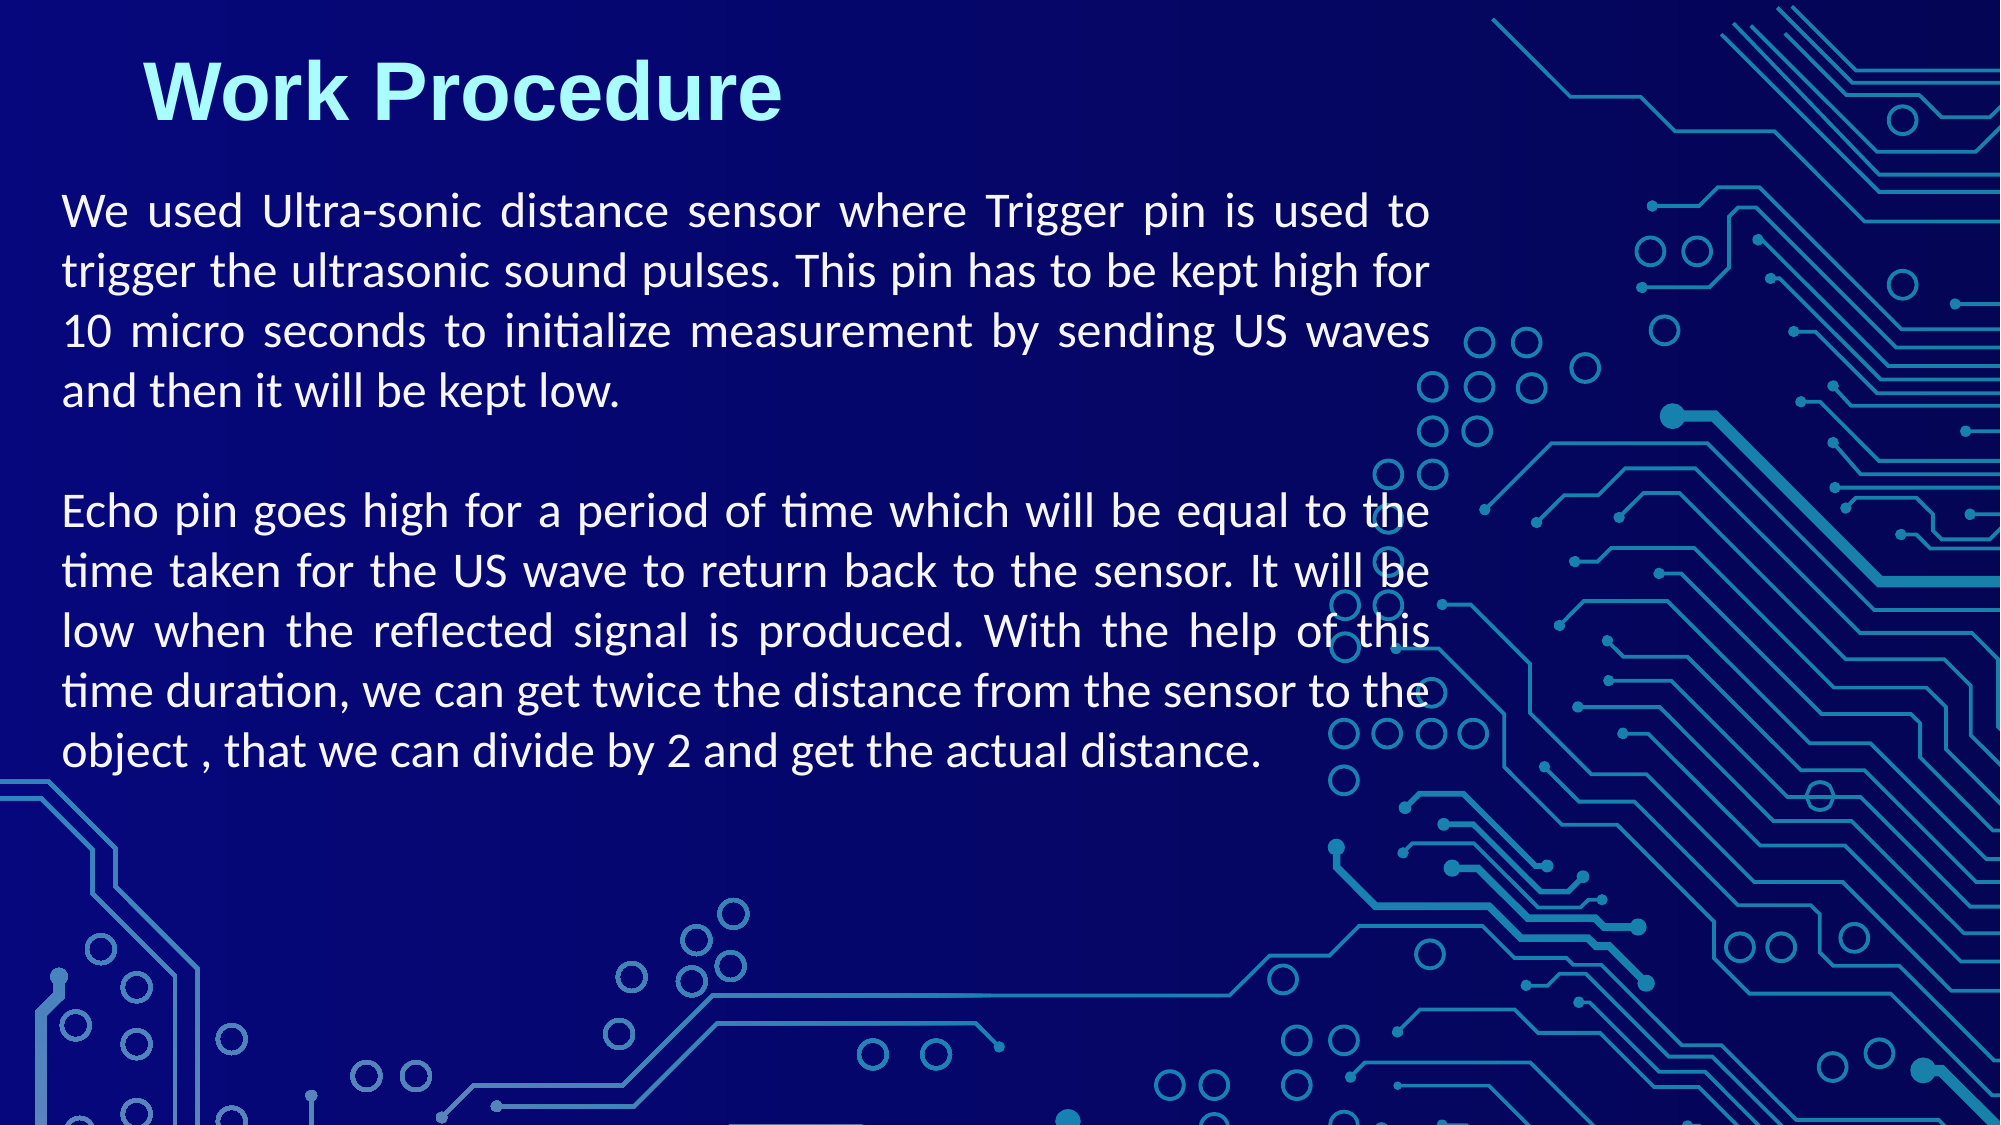

Work Procedure
We used Ultra-sonic distance sensor where Trigger pin is used to trigger the ultrasonic sound pulses. This pin has to be kept high for 10 micro seconds to initialize measurement by sending US waves and then it will be kept low.

Echo pin goes high for a period of time which will be equal to the time taken for the US wave to return back to the sensor. It will be low when the reflected signal is produced. With the help of this time duration, we can get twice the distance from the sensor to the object , that we can divide by 2 and get the actual distance.